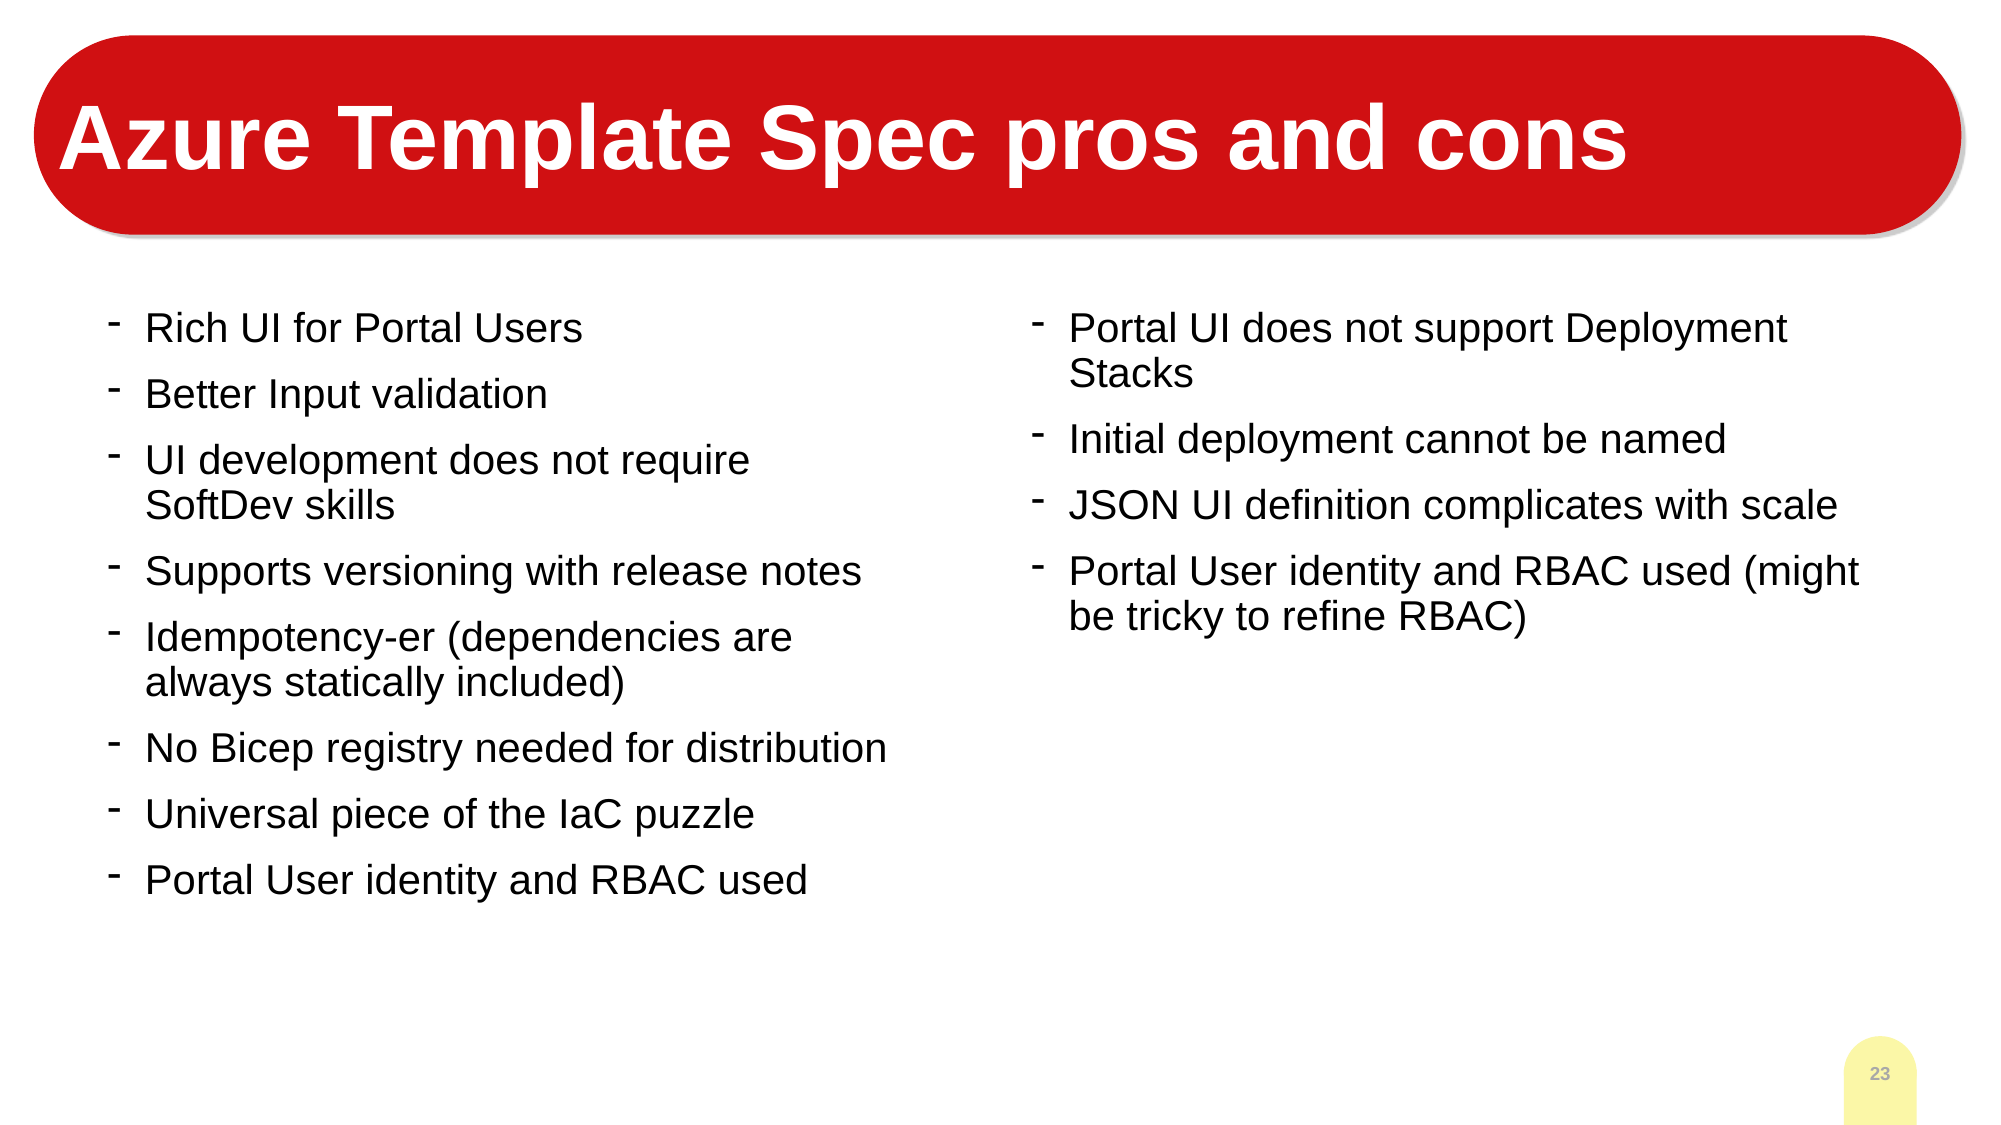

Azure Template Spec pros and cons
Portal UI does not support Deployment Stacks
Initial deployment cannot be named
JSON UI definition complicates with scale
Portal User identity and RBAC used (might be tricky to refine RBAC)

Rich UI for Portal Users
Better Input validation
UI development does not require SoftDev skills
Supports versioning with release notes
Idempotency-er (dependencies are always statically included)
No Bicep registry needed for distribution
Universal piece of the IaC puzzle
Portal User identity and RBAC used

23